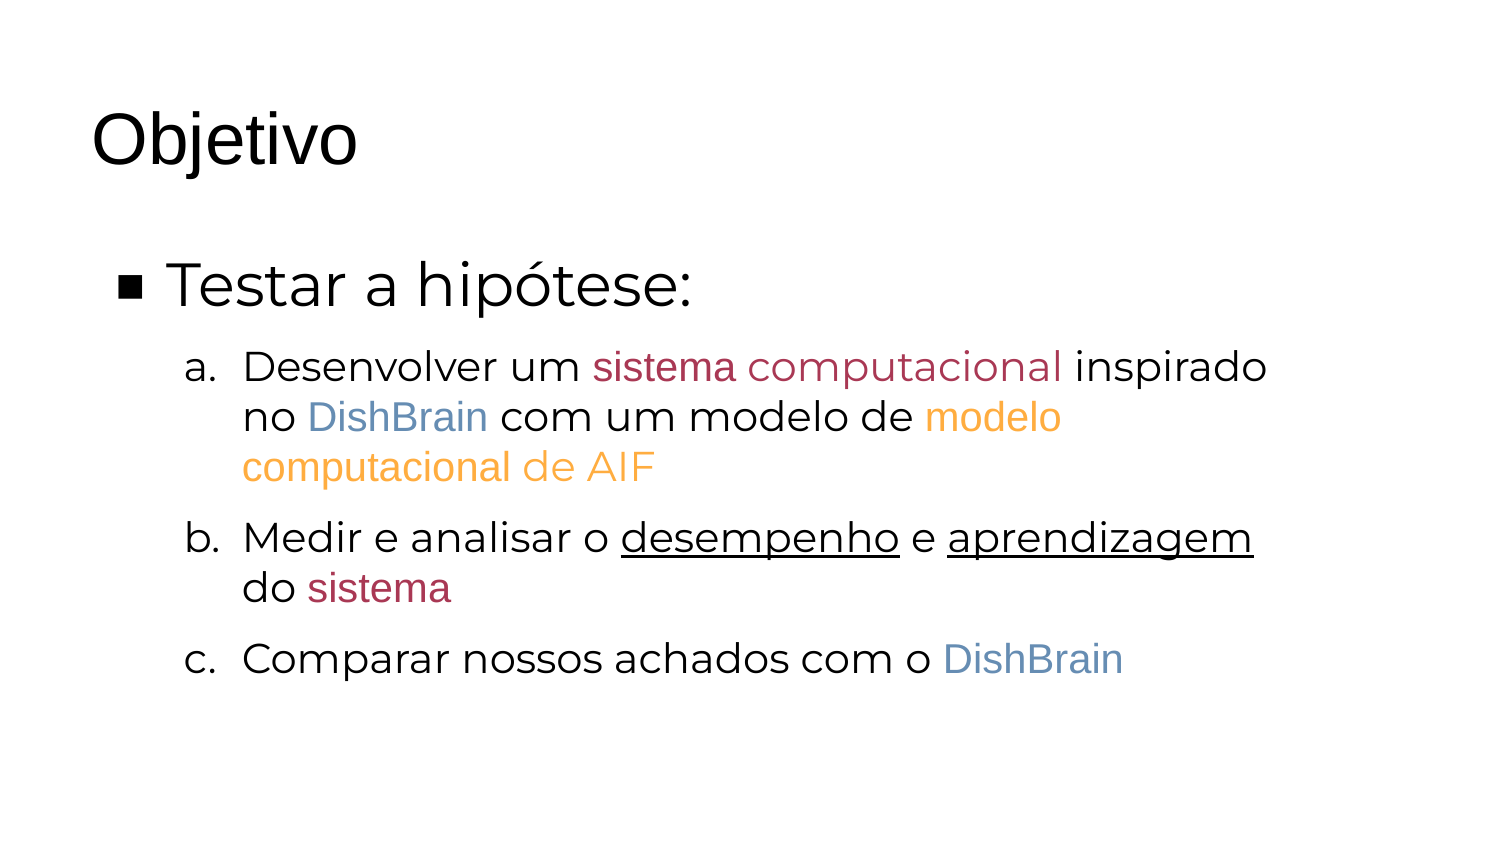

Objetivo
# Testar a hipótese:
Desenvolver um sistema computacional inspirado no DishBrain com um modelo de modelo computacional de AIF
Medir e analisar o desempenho e aprendizagem do sistema
Comparar nossos achados com o DishBrain